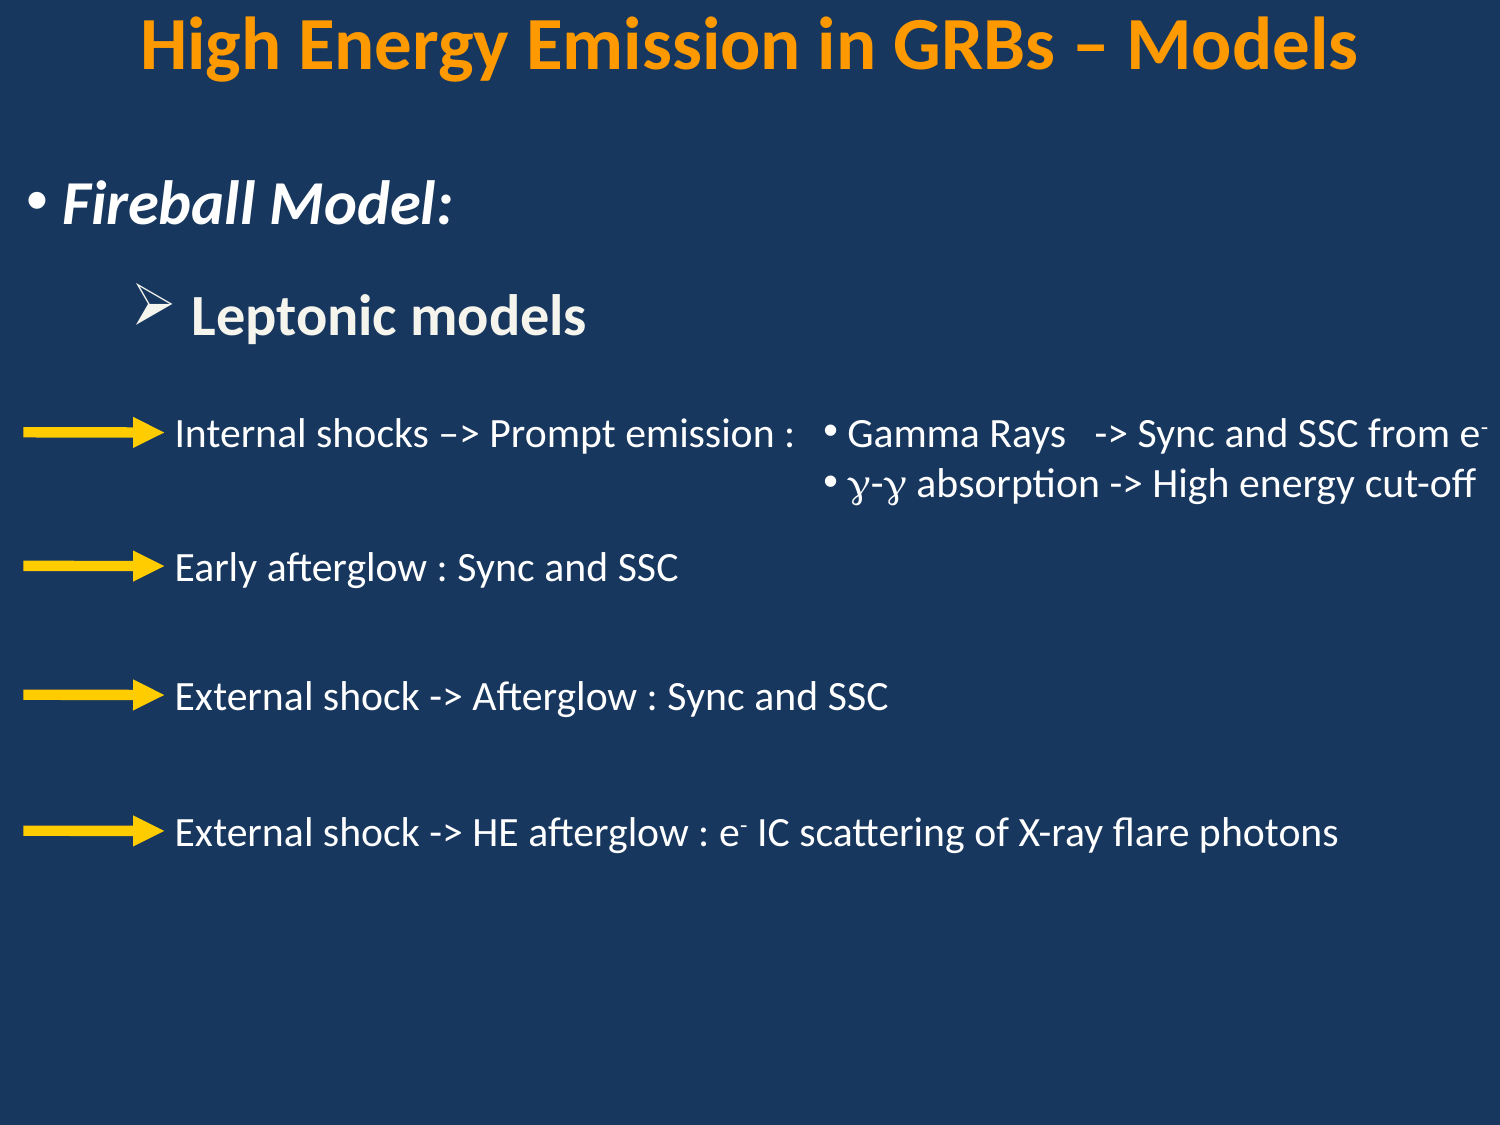

High Energy Emission in GRBs – Models
 Fireball Model:
 Leptonic models
Internal shocks –> Prompt emission :

 Gamma Rays   -> Sync and SSC from e-
 γ-γ absorption -> High energy cut-off
Early afterglow : Sync and SSC

External shock -> Afterglow : Sync and SSC

External shock -> HE afterglow : e- IC scattering of X-ray flare photons